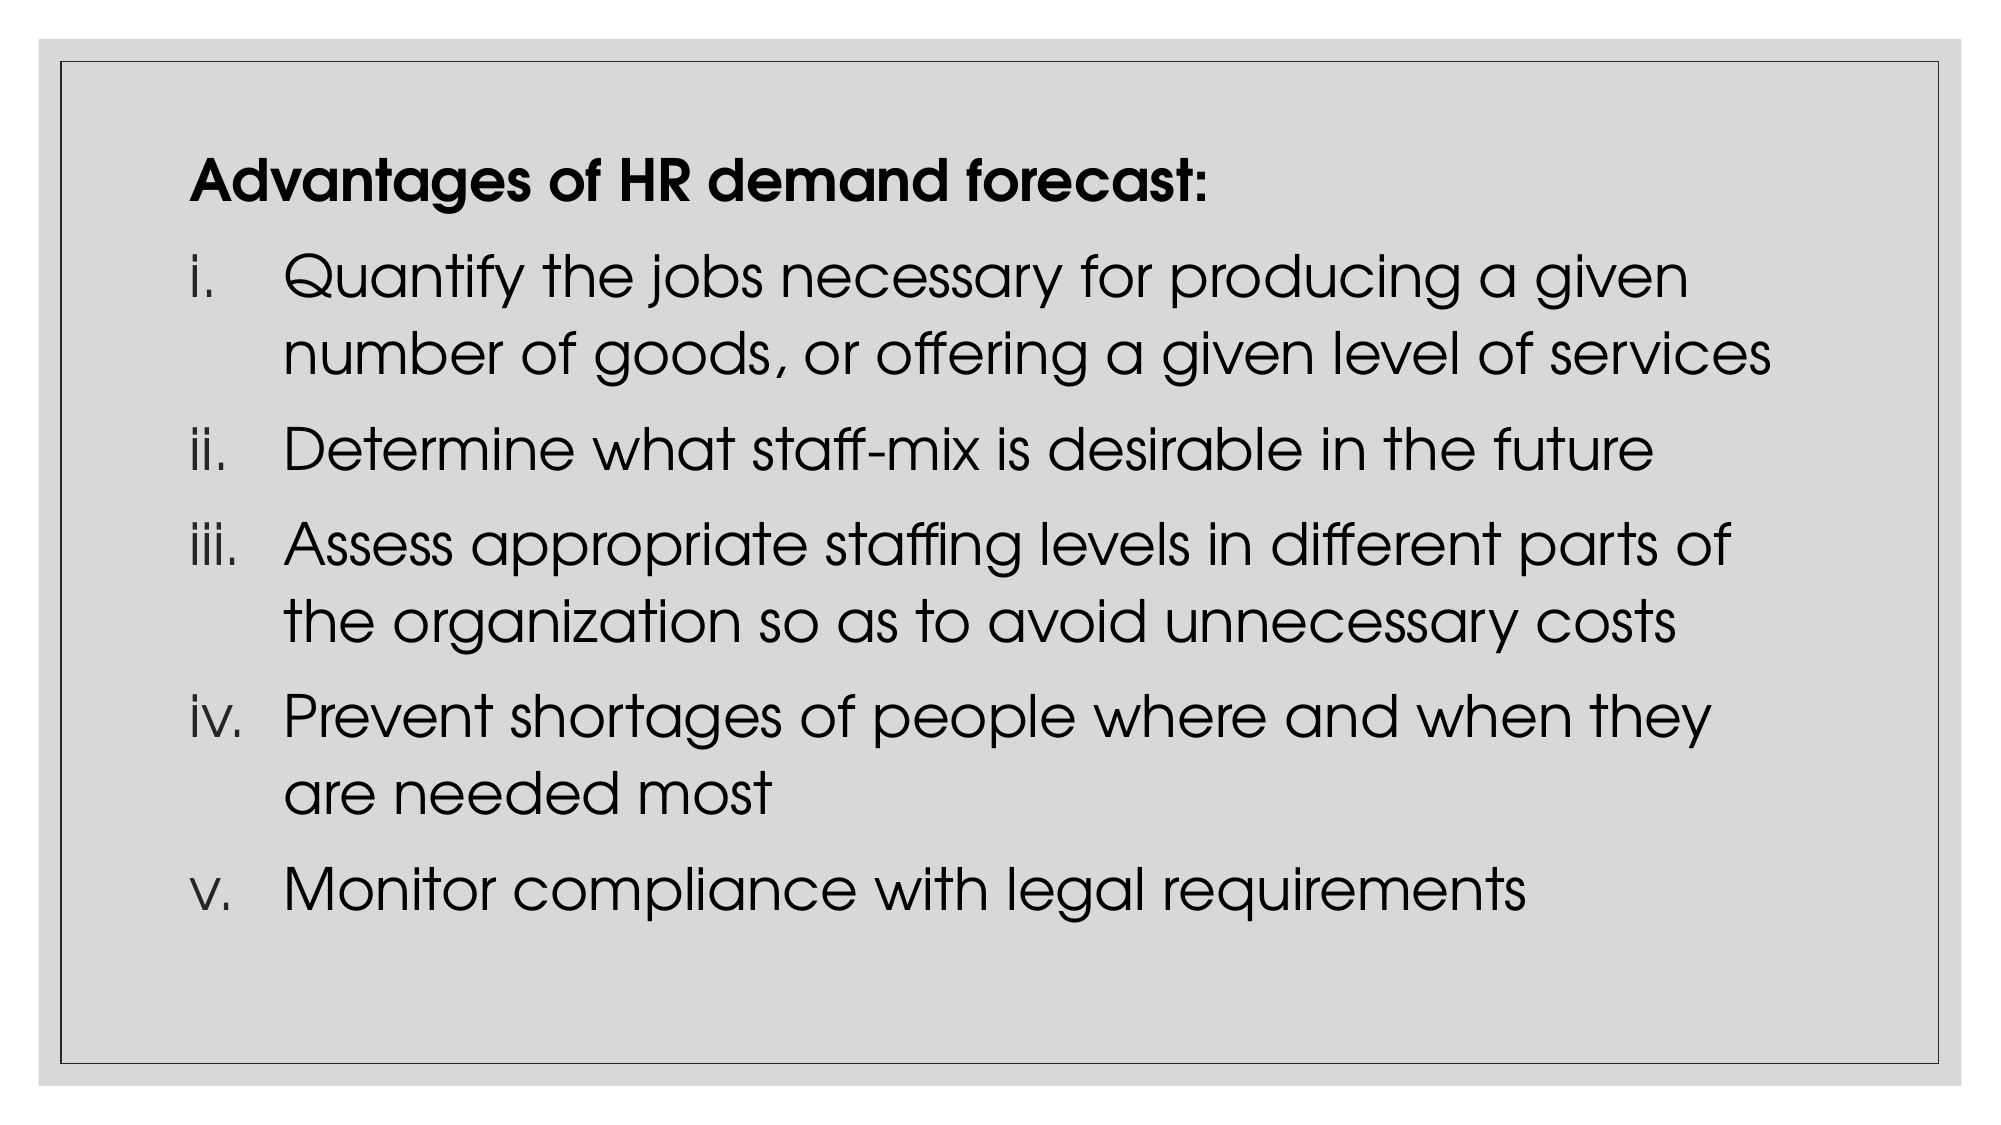

Advantages of HR demand forecast:
Quantify the jobs necessary for producing a given number of goods, or offering a given level of services
Determine what staff-mix is desirable in the future
Assess appropriate staffing levels in different parts of the organization so as to avoid unnecessary costs
Prevent shortages of people where and when they are needed most
Monitor compliance with legal requirements